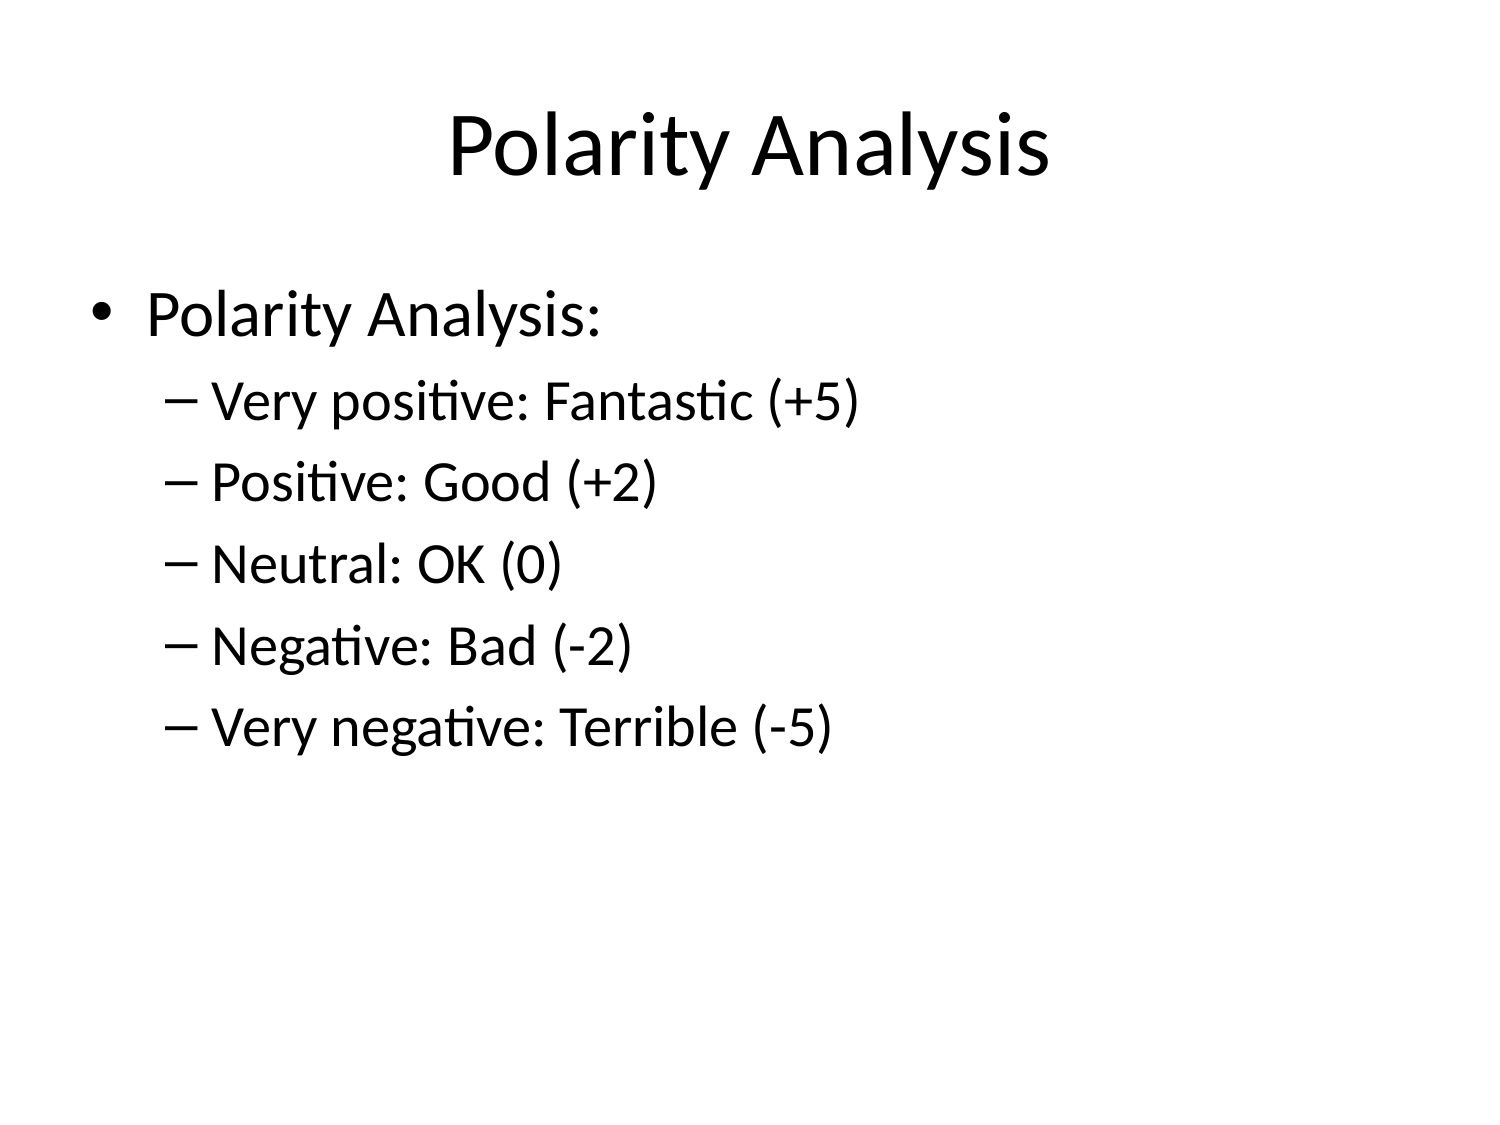

# Polarity Analysis
Polarity Analysis:
Very positive: Fantastic (+5)
Positive: Good (+2)
Neutral: OK (0)
Negative: Bad (-2)
Very negative: Terrible (-5)